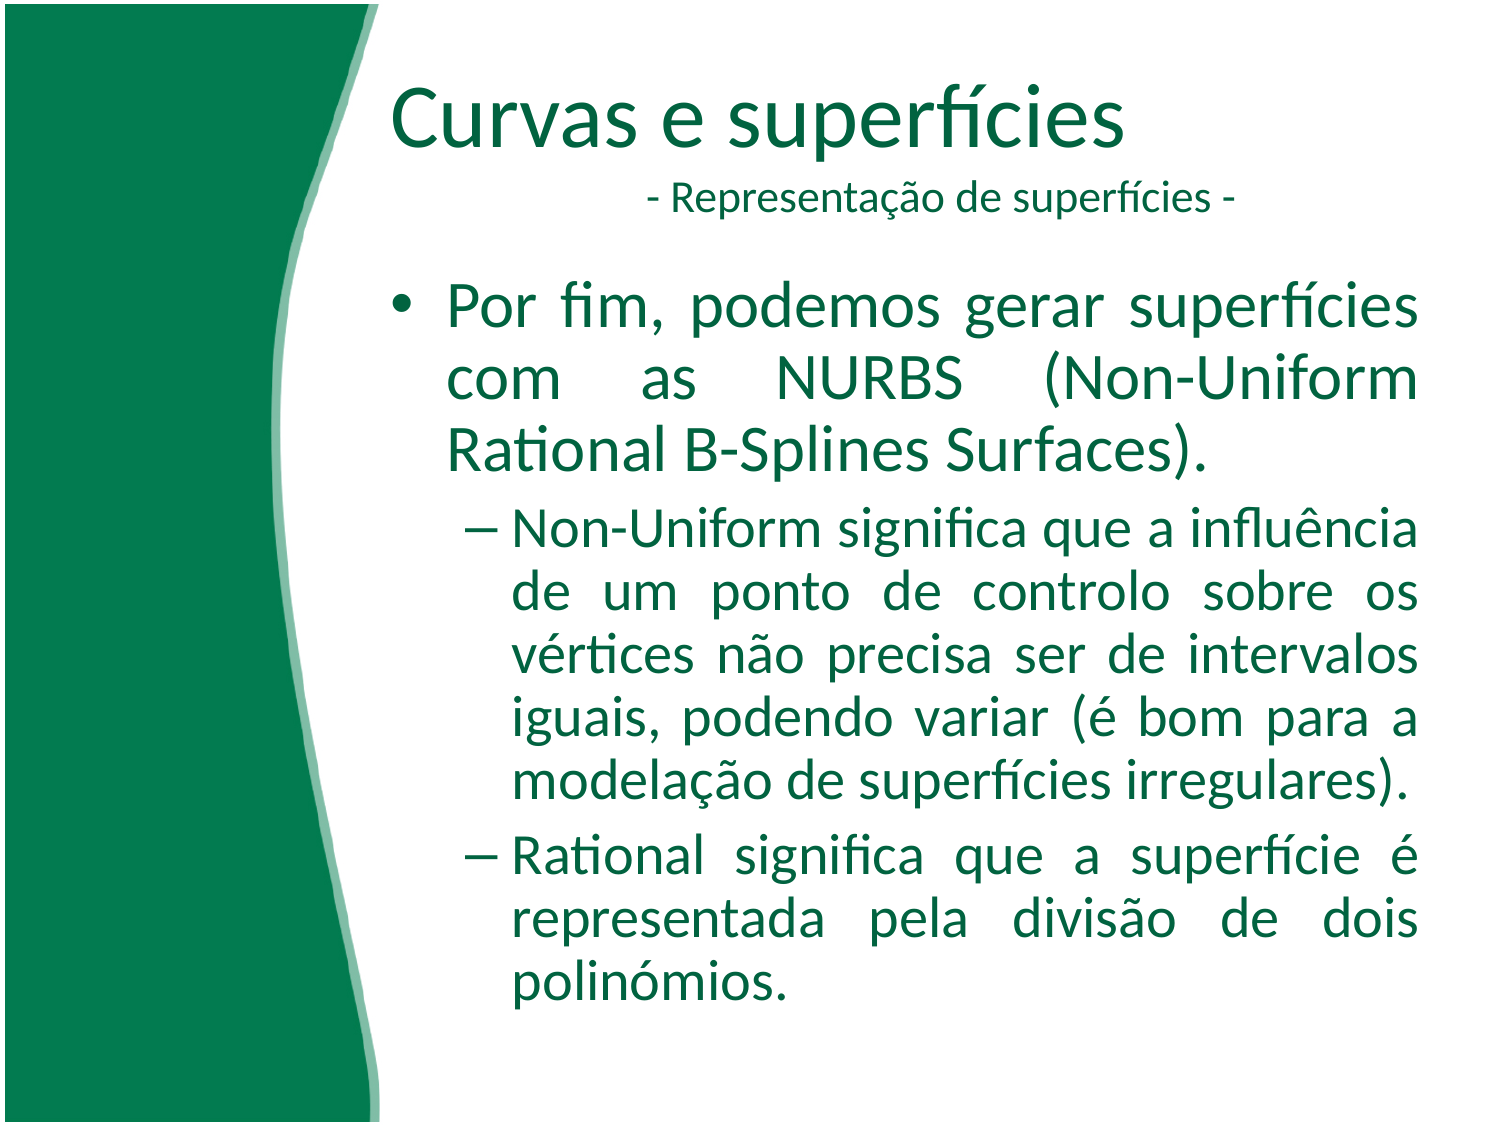

# Curvas e superfícies - Representação de superfícies -
Por fim, podemos gerar superfícies com as NURBS (Non-Uniform Rational B-Splines Surfaces).
Non-Uniform significa que a influência de um ponto de controlo sobre os vértices não precisa ser de intervalos iguais, podendo variar (é bom para a modelação de superfícies irregulares).
Rational significa que a superfície é representada pela divisão de dois polinómios.